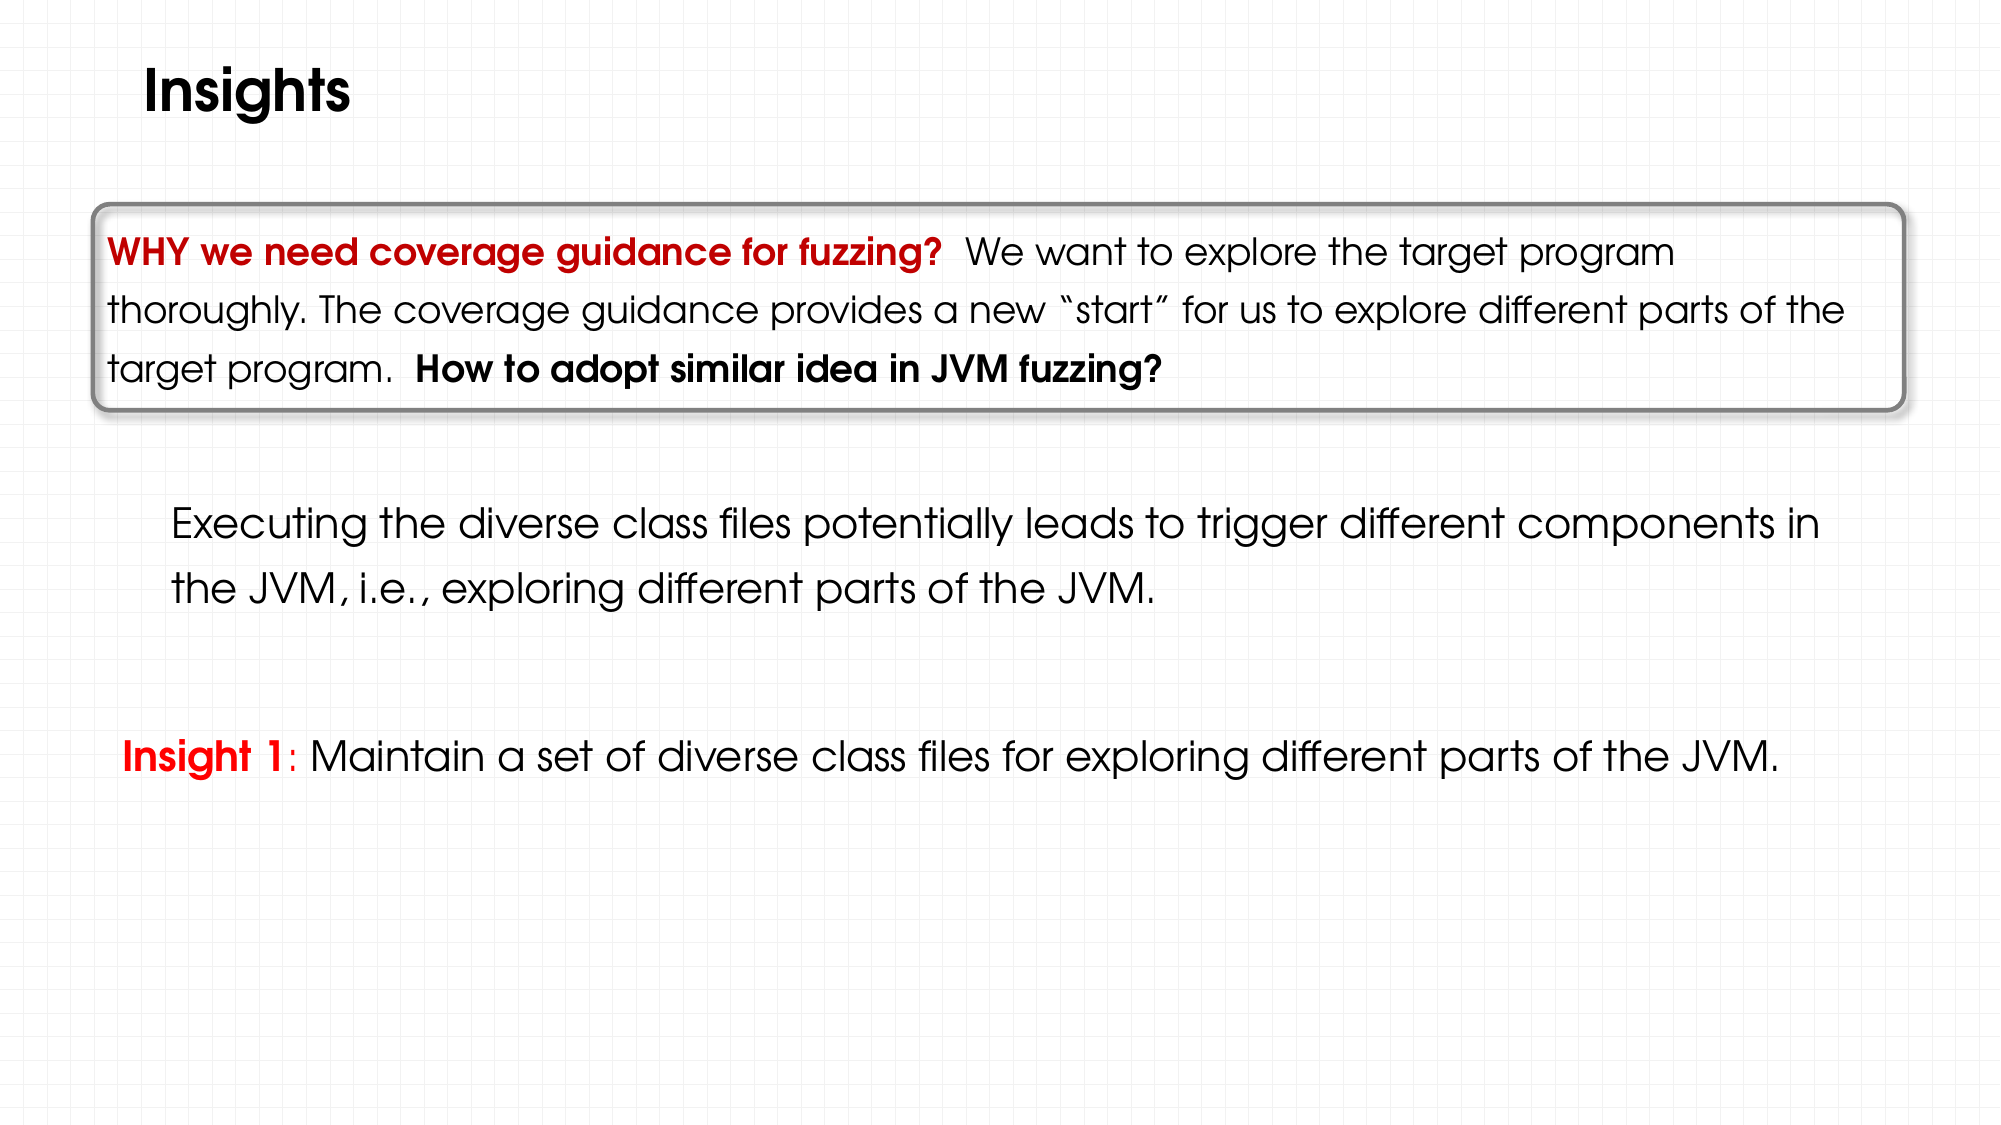

Insights

WHY we need coverage guidance for fuzzing?  We want to explore the target program thoroughly. The coverage guidance provides a new “start” for us to explore different parts of the target program.  How to adopt similar idea in JVM fuzzing?
Executing the diverse class files potentially leads to trigger different components in the JVM, i.e., exploring different parts of the JVM.
Insight 1: Maintain a set of diverse class files for exploring different parts of the JVM.

27